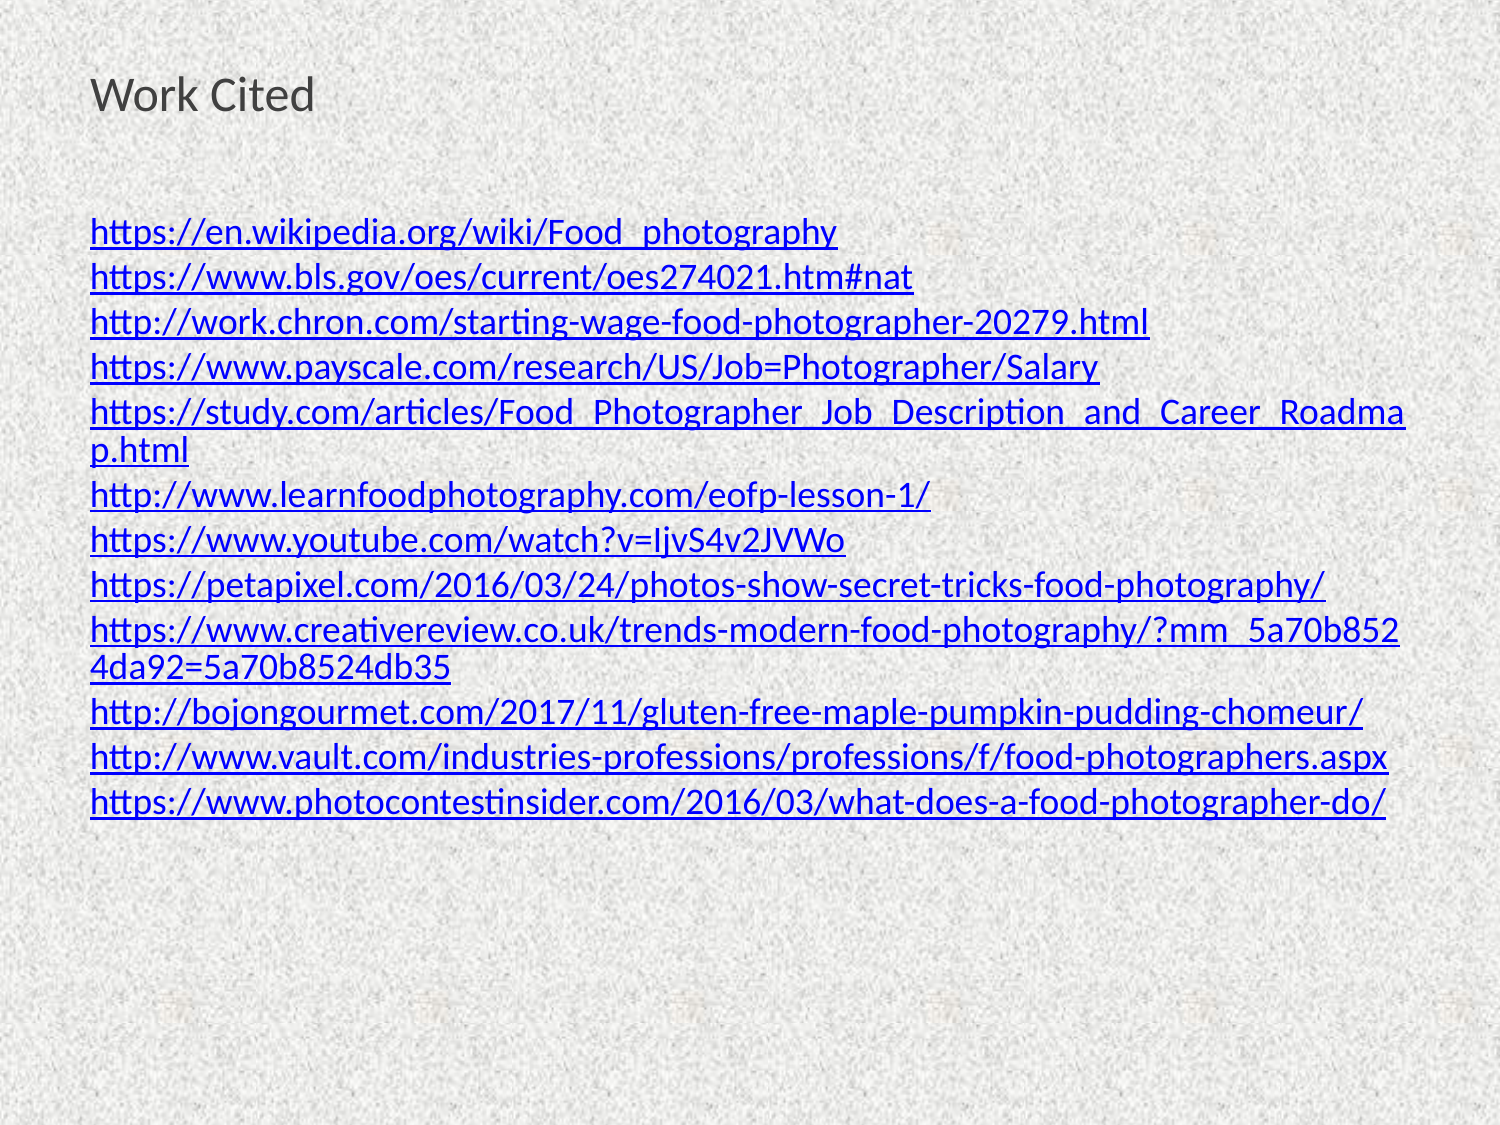

# Work Cited
https://en.wikipedia.org/wiki/Food_photography
https://www.bls.gov/oes/current/oes274021.htm#nat
http://work.chron.com/starting-wage-food-photographer-20279.html
https://www.payscale.com/research/US/Job=Photographer/Salary
https://study.com/articles/Food_Photographer_Job_Description_and_Career_Roadmap.html
http://www.learnfoodphotography.com/eofp-lesson-1/
https://www.youtube.com/watch?v=IjvS4v2JVWo
https://petapixel.com/2016/03/24/photos-show-secret-tricks-food-photography/
https://www.creativereview.co.uk/trends-modern-food-photography/?mm_5a70b8524da92=5a70b8524db35
http://bojongourmet.com/2017/11/gluten-free-maple-pumpkin-pudding-chomeur/
http://www.vault.com/industries-professions/professions/f/food-photographers.aspx
https://www.photocontestinsider.com/2016/03/what-does-a-food-photographer-do/